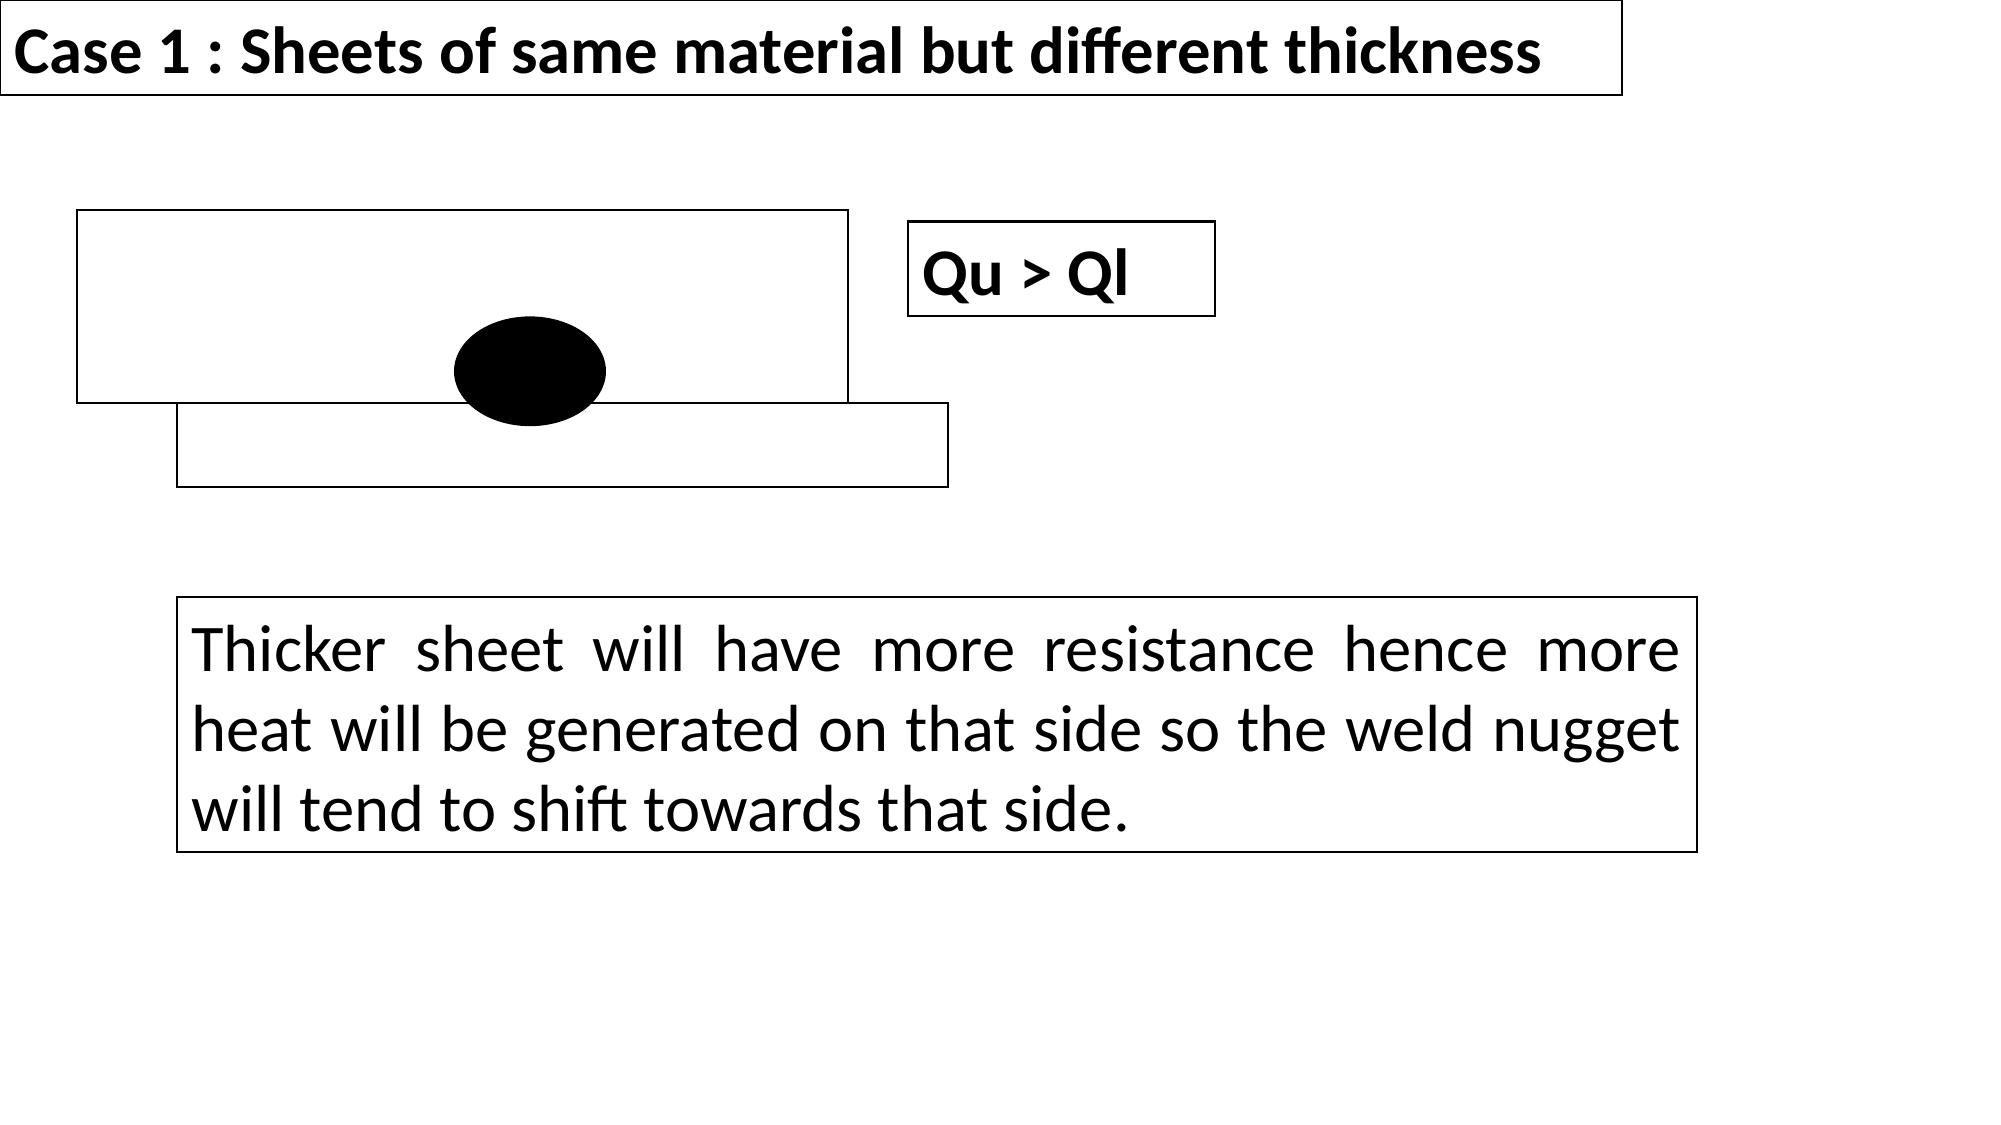

Case 1 : Sheets of same material but different thickness

Qu > Ql

Thicker sheet will have more resistance hence more heat will be generated on that side so the weld nugget will tend to shift towards that side.